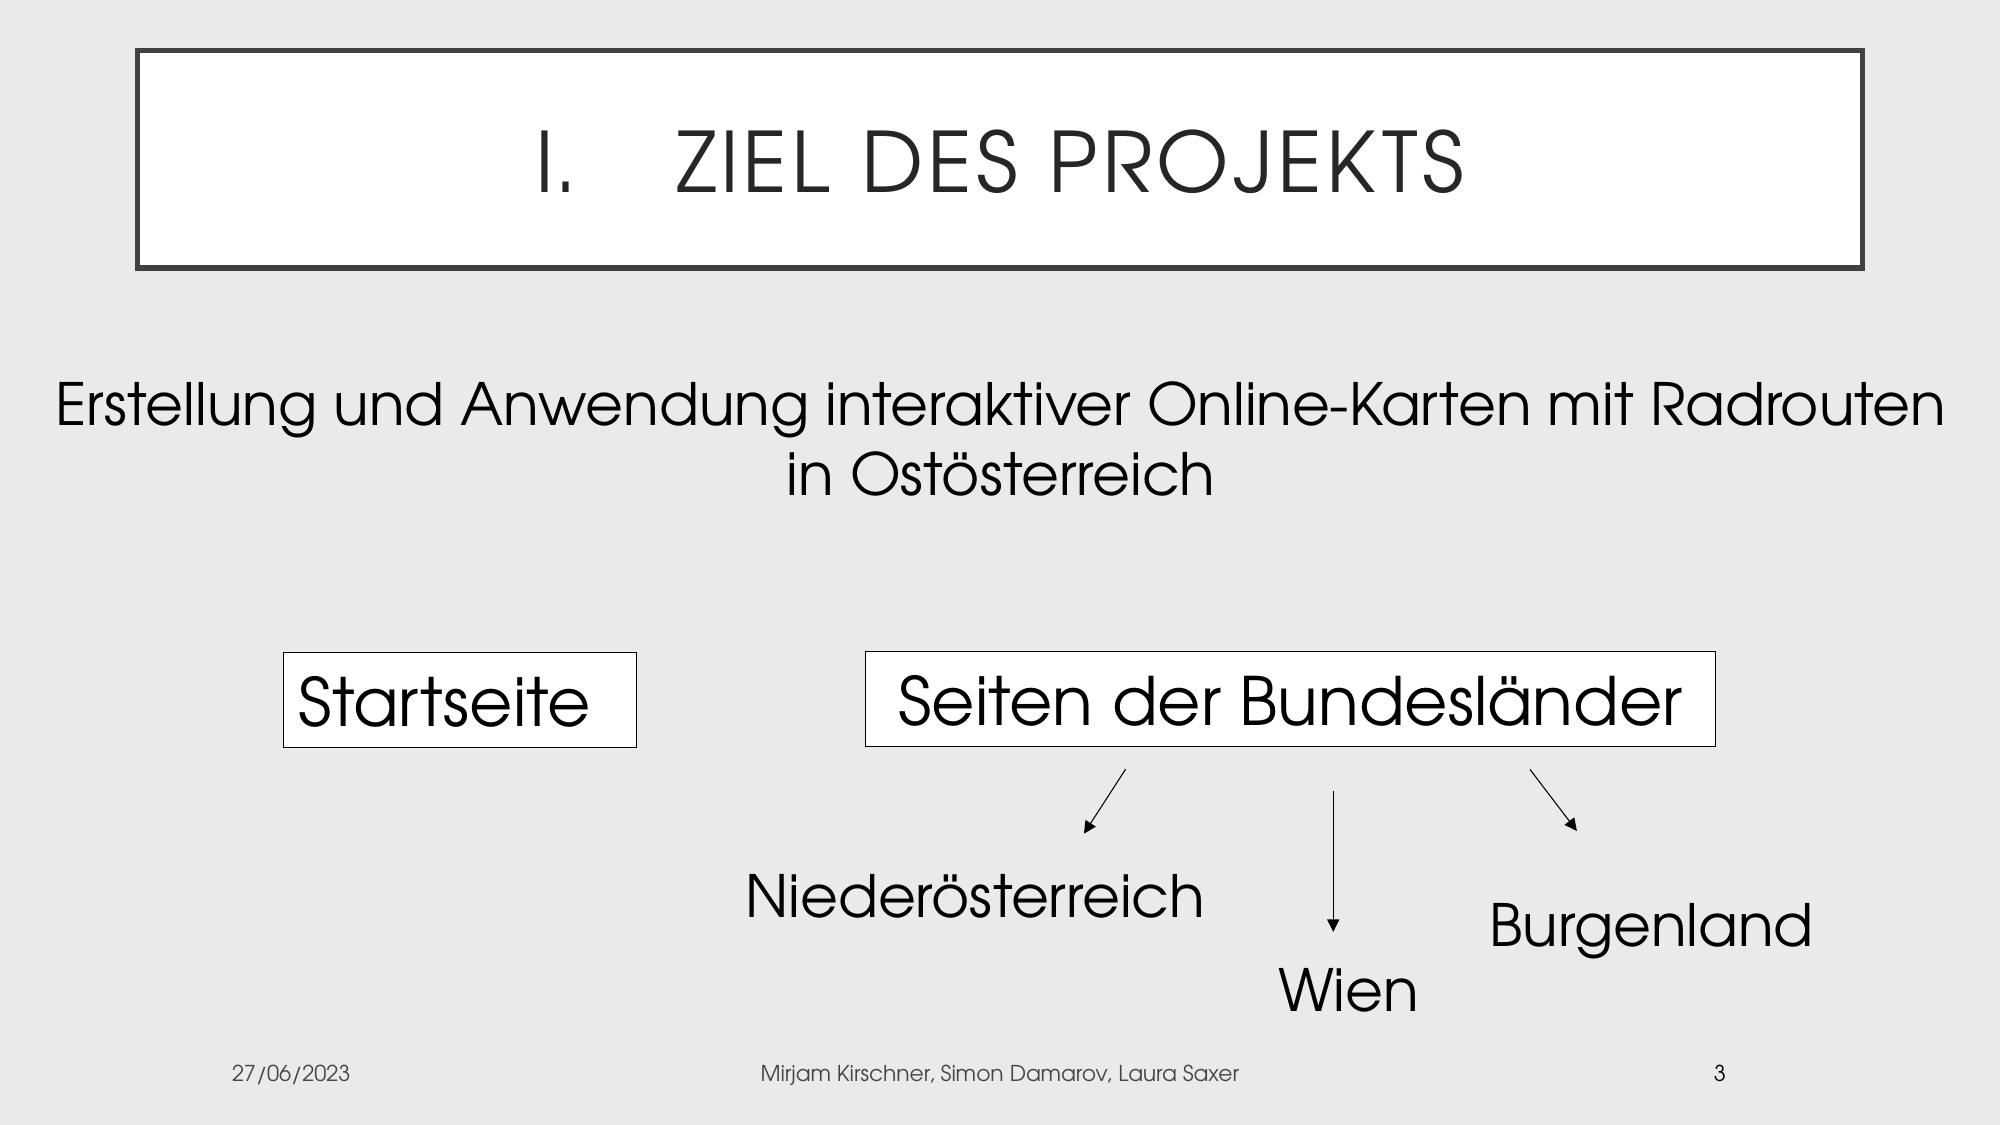

# Ziel des projekts
Erstellung und Anwendung interaktiver Online-Karten mit Radrouten in Ostösterreich
Seiten der Bundesländer
Startseite
Niederösterreich
Burgenland
Wien
Mirjam Kirschner, Simon Damarov, Laura Saxer
3
27/06/2023